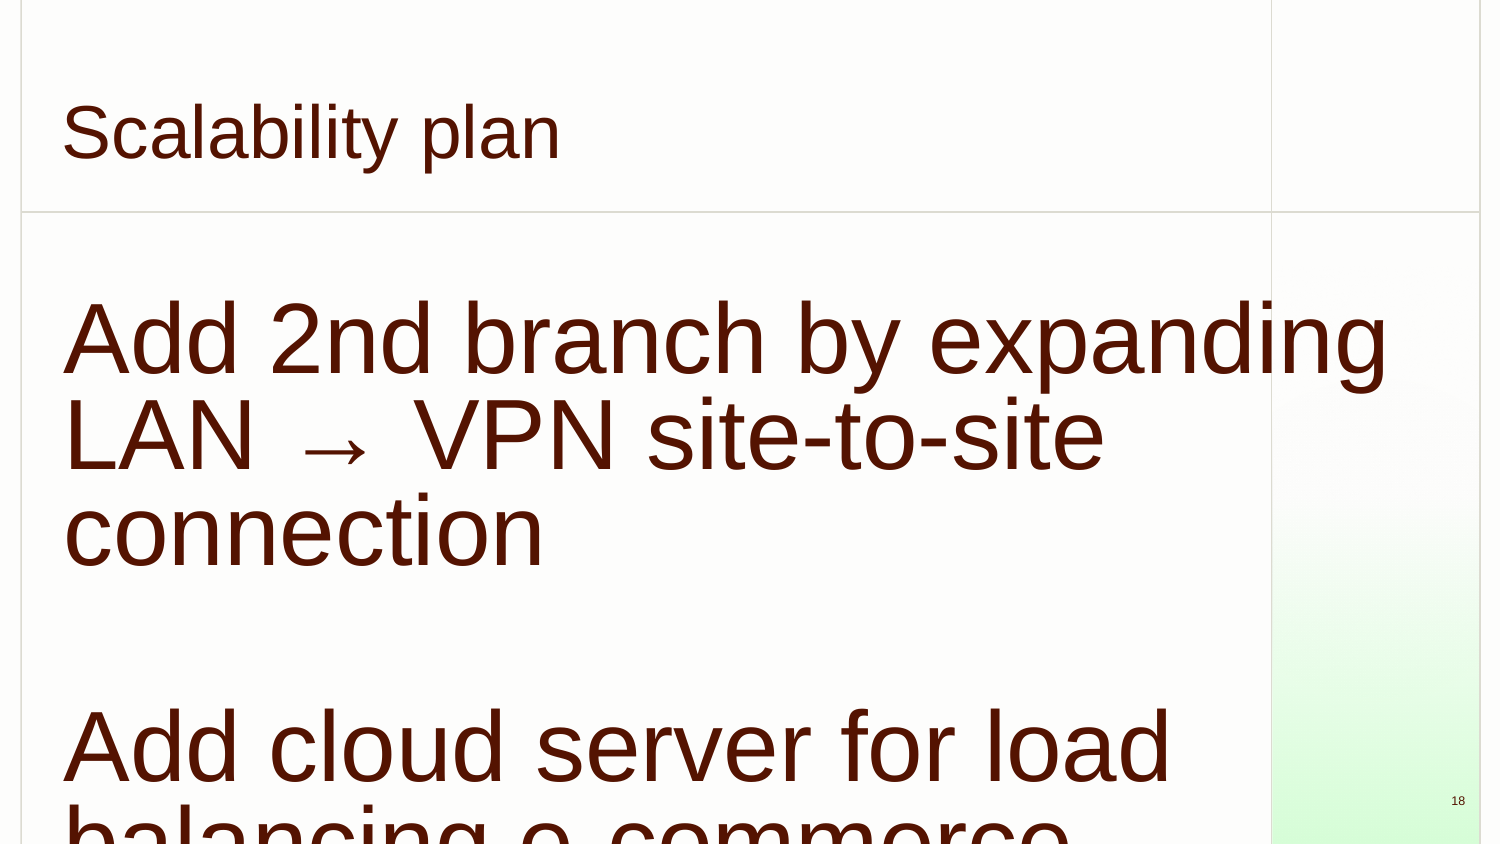

# Scalability plan
Add 2nd branch by expanding LAN → VPN site-to-site connection
Add cloud server for load balancing e-commerce
Increase NAS capacity (4TB+) as sales grow
Upgrade switch to PoE for advanced CCTV
18